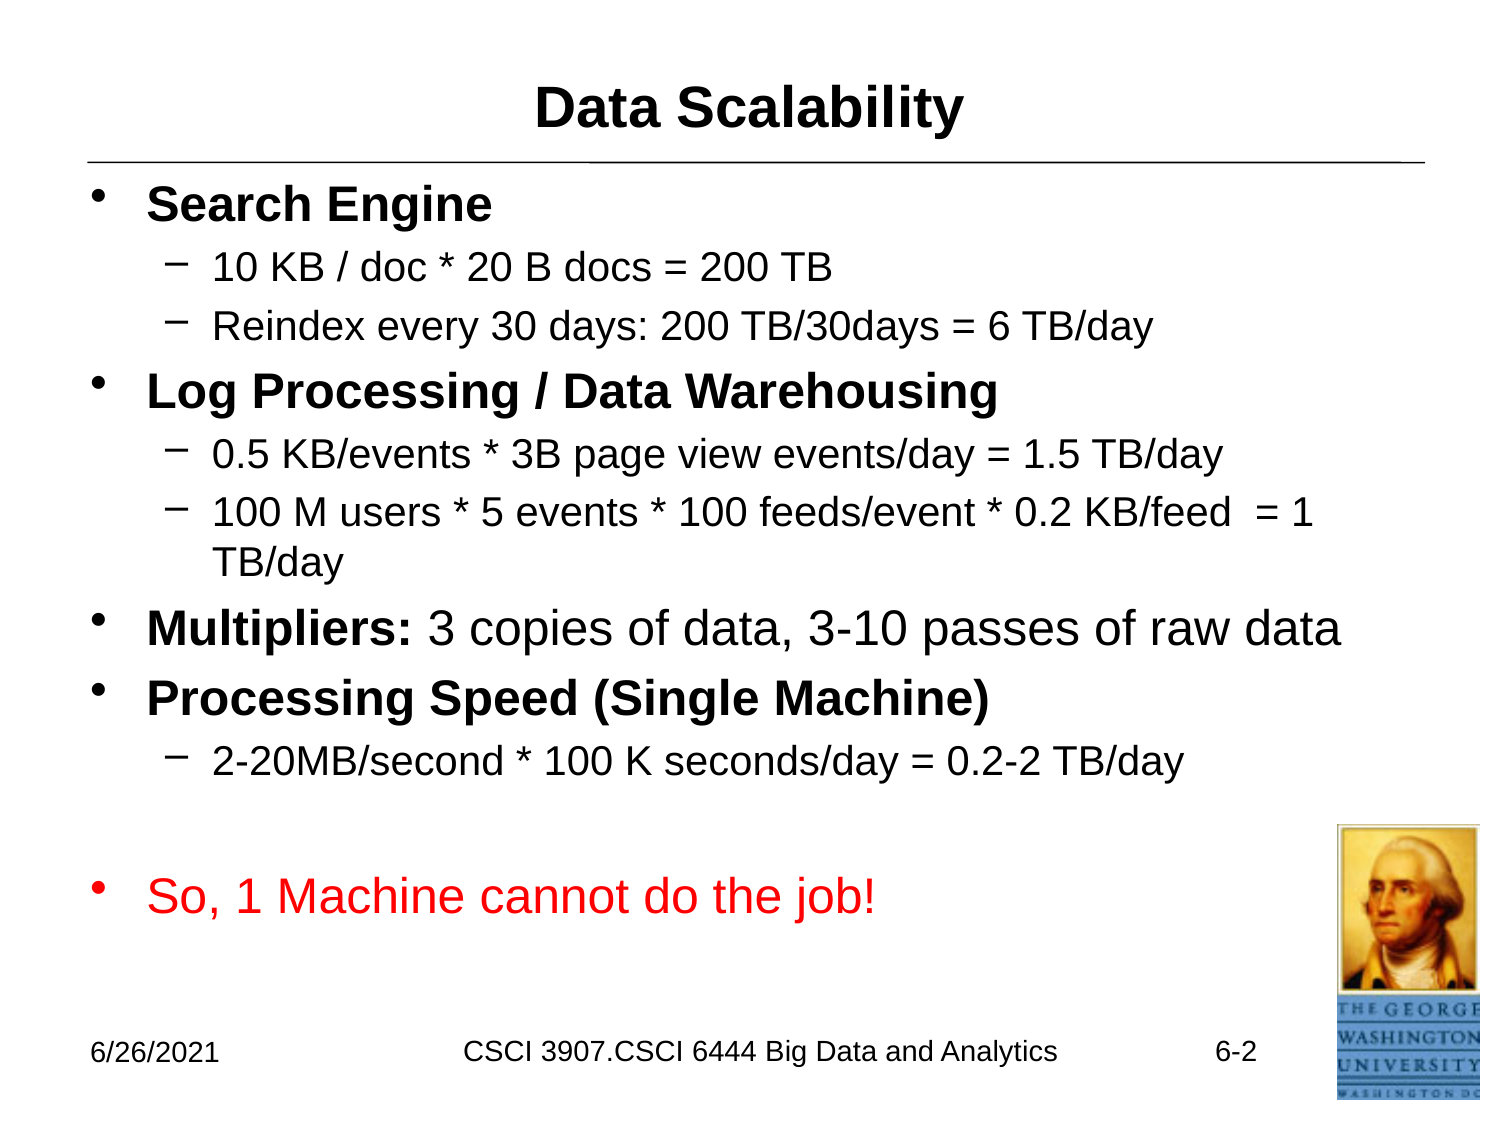

# Data Scalability
Search Engine
10 KB / doc * 20 B docs = 200 TB
Reindex every 30 days: 200 TB/30days = 6 TB/day
Log Processing / Data Warehousing
0.5 KB/events * 3B page view events/day = 1.5 TB/day
100 M users * 5 events * 100 feeds/event * 0.2 KB/feed  = 1 TB/day
Multipliers: 3 copies of data, 3-10 passes of raw data
Processing Speed (Single Machine)
2-20MB/second * 100 K seconds/day = 0.2-2 TB/day

So, 1 Machine cannot do the job!

CSCI 3907.CSCI 6444 Big Data and Analytics
6-2
6/26/2021